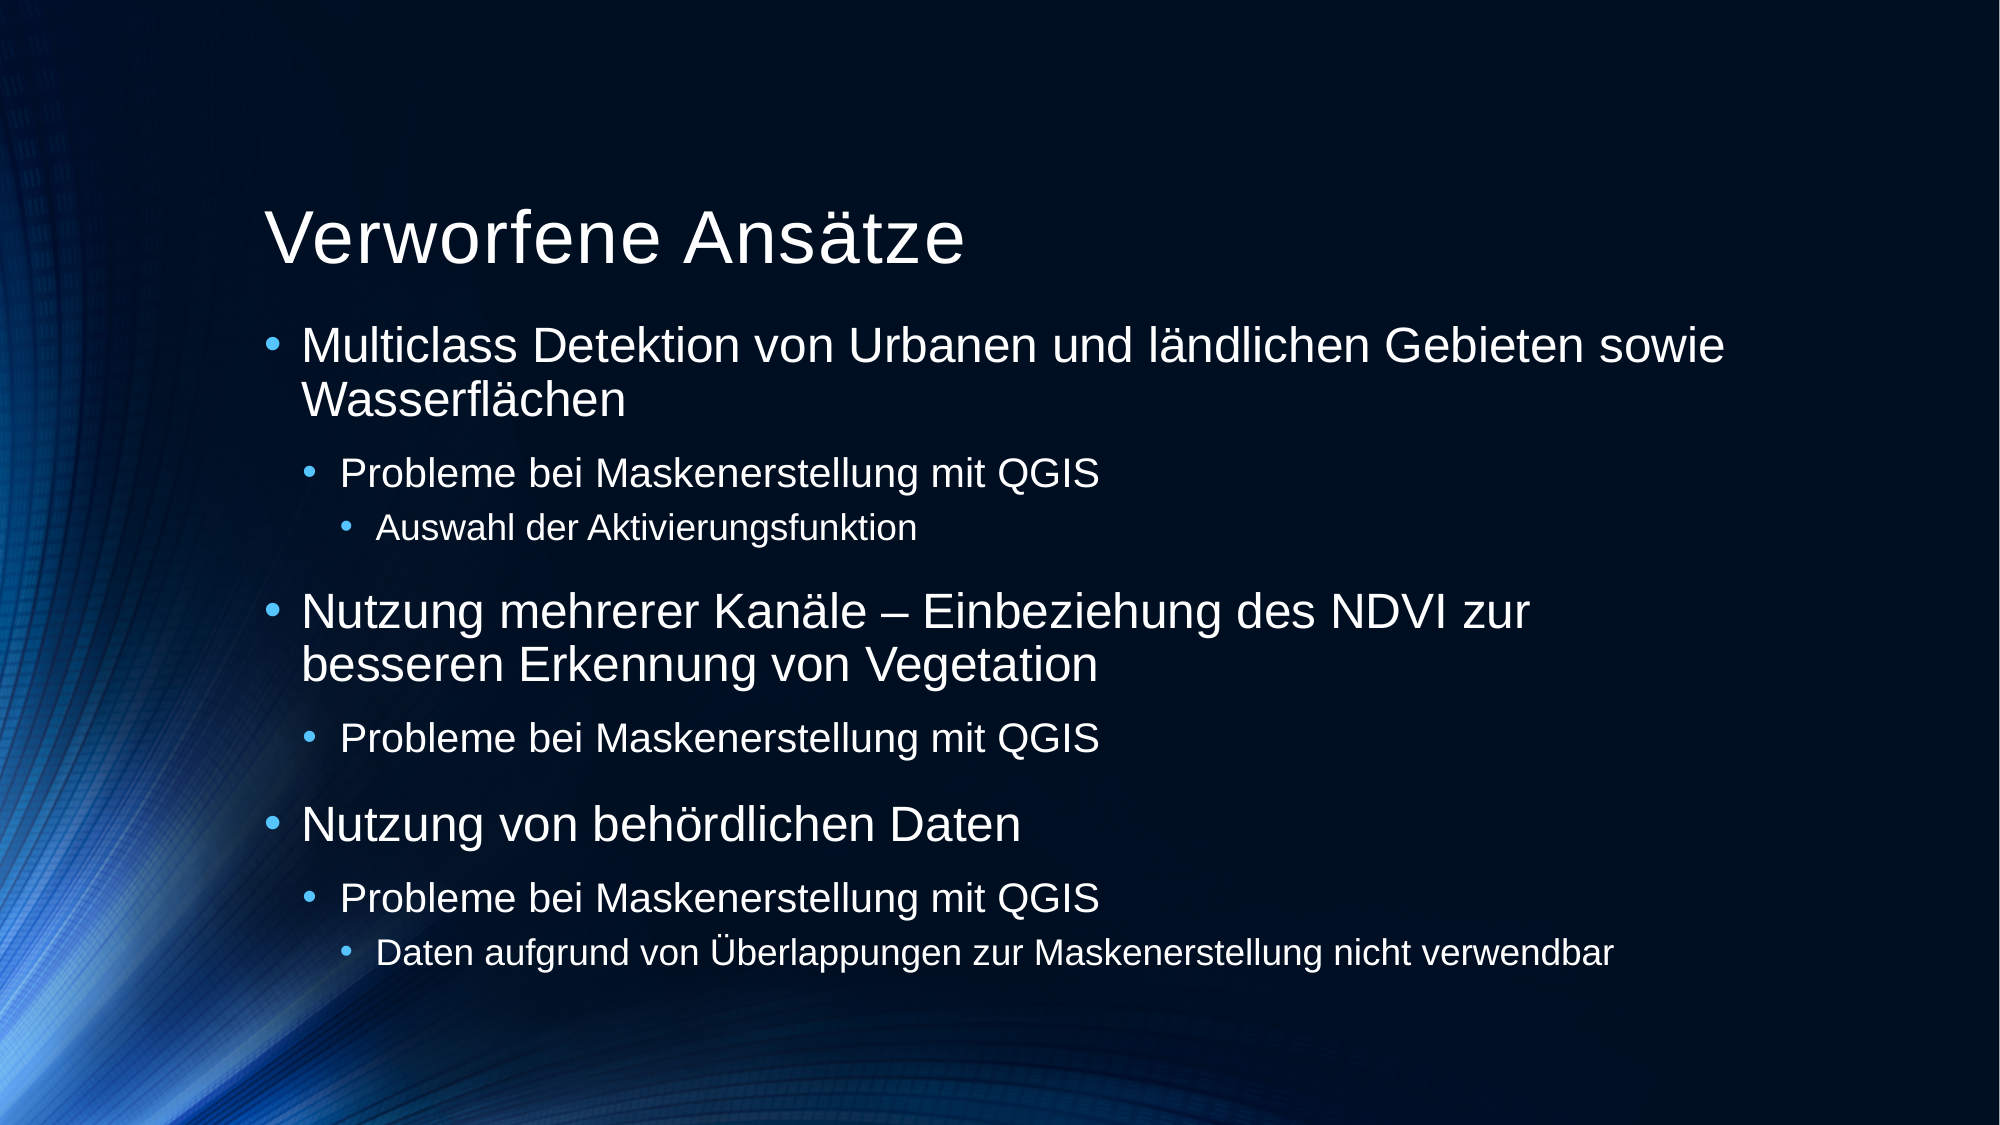

# Verworfene Ansätze
Multiclass Detektion von Urbanen und ländlichen Gebieten sowie Wasserflächen
Probleme bei Maskenerstellung mit QGIS
Auswahl der Aktivierungsfunktion
Nutzung mehrerer Kanäle – Einbeziehung des NDVI zur besseren Erkennung von Vegetation
Probleme bei Maskenerstellung mit QGIS
Nutzung von behördlichen Daten
Probleme bei Maskenerstellung mit QGIS
Daten aufgrund von Überlappungen zur Maskenerstellung nicht verwendbar